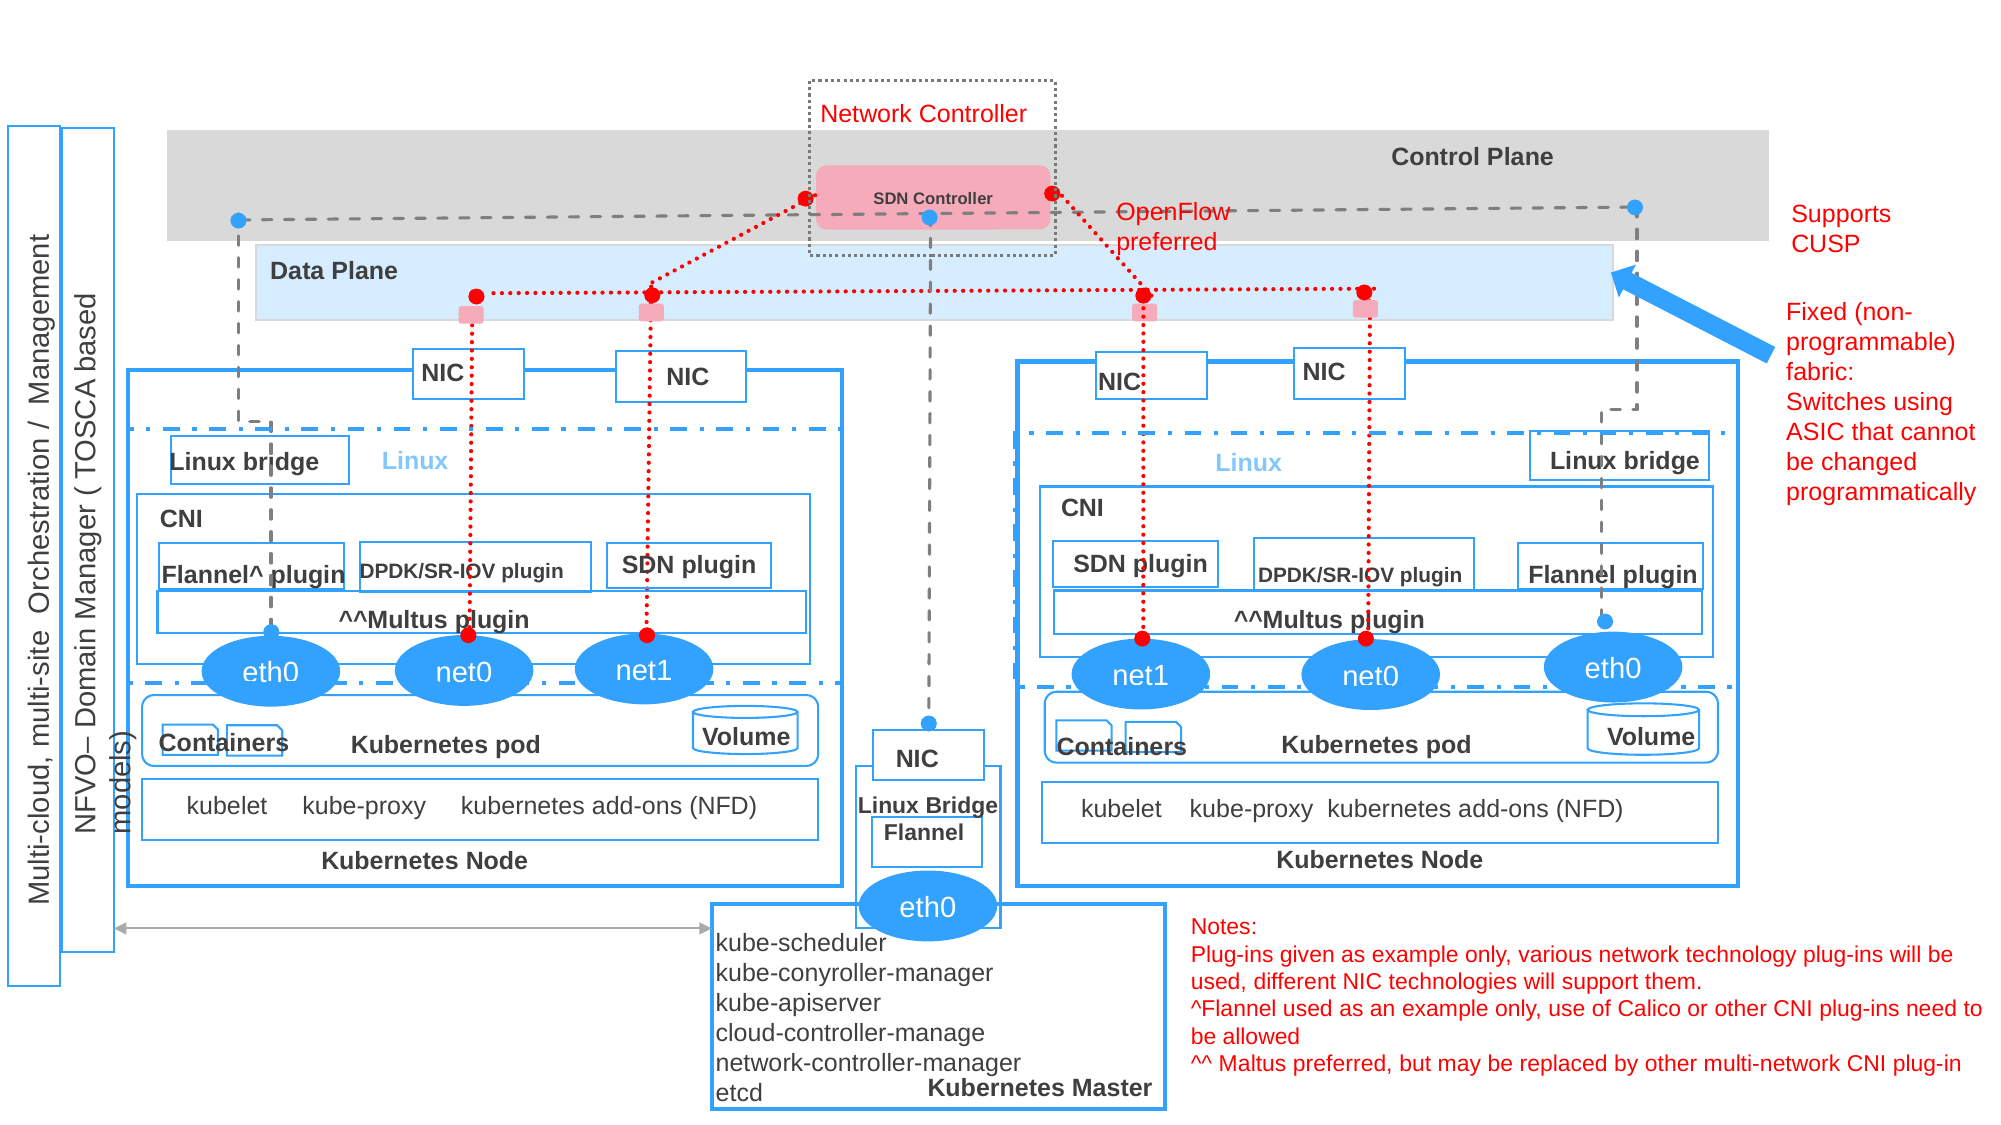

Network Controller

Control Plane
SDN Controller

OpenFlow preferred
Supports
CUSP

Data Plane

Fixed (non-programmable) fabric:
Switches using ASIC that cannot be changed programmatically

NIC
NIC
NIC

NIC

Linux bridge
Linux
Linux bridge
Linux

CNI

CNI
NFVO– Domain Manager ( TOSCA based models)

SDN plugin
SDN plugin
Multi-cloud, multi-site  Orchestration /  Management
DPDK/SR-IOV plugin
Flannel^ plugin
Flannel plugin
DPDK/SR-IOV plugin

^^Multus plugin
^^Multus plugin

eth0
net1
net0
eth0
net1
net0

Volume
Volume

Containers
Kubernetes pod
Kubernetes pod

Containers
NIC

kubelet     kube-proxy     kubernetes add-ons (NFD)
Linux Bridge
    Flannel

kubelet    kube-proxy  kubernetes add-ons (NFD)

Kubernetes Node
Kubernetes Node
eth0

Notes:
Plug-ins given as example only, various network technology plug-ins will be used, different NIC technologies will support them.
^Flannel used as an example only, use of Calico or other CNI plug-ins need to be allowed
^^ Maltus preferred, but may be replaced by other multi-network CNI plug-in

kube-scheduler
kube-conyroller-manager
kube-apiserver
cloud-controller-manage
network-controller-manager
etcd

Copyright Telstra©
Kubernetes Master